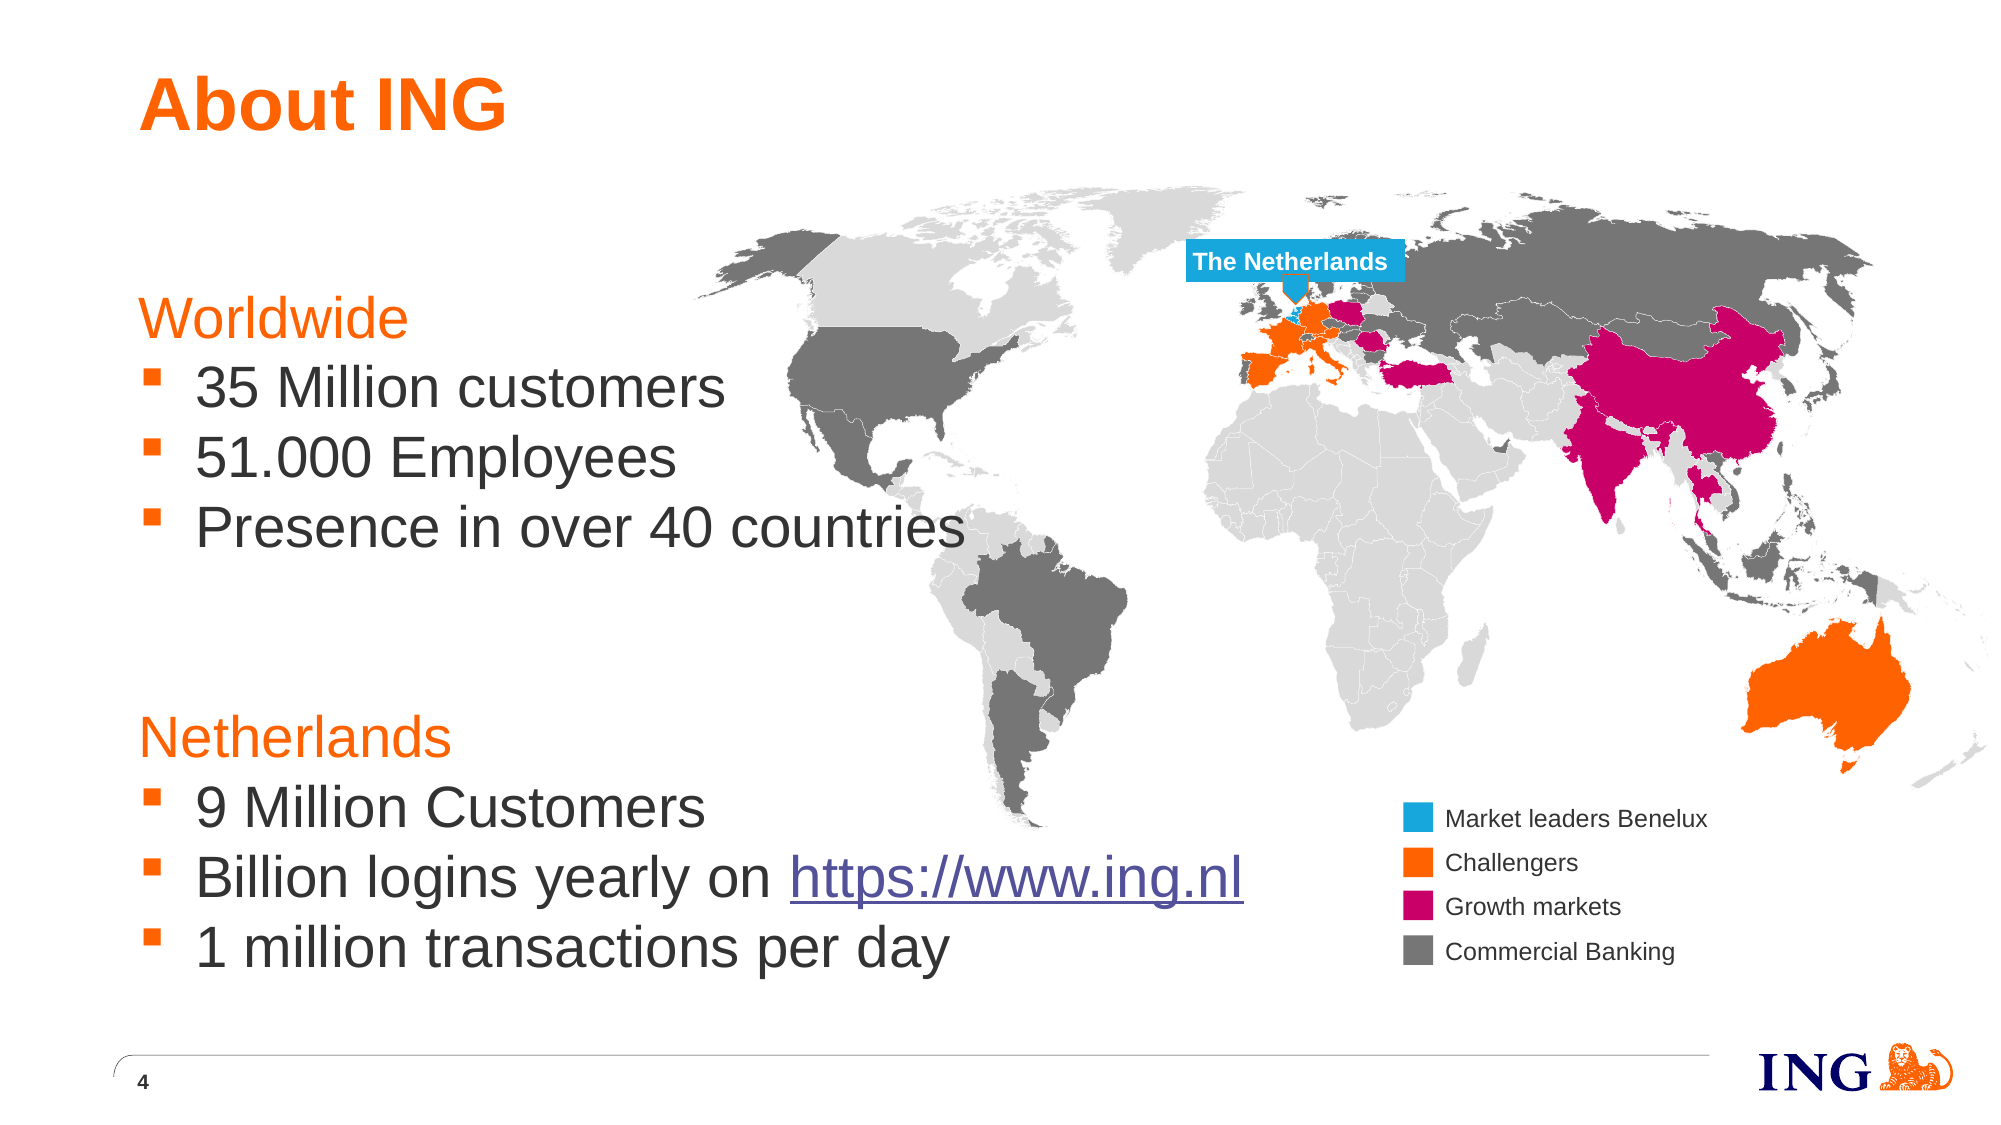

# About ING

Worldwide
35 Million customers
51.000 Employees
Presence in over 40 countries

Netherlands
9 Million Customers
Billion logins yearly on https://www.ing.nl
1 million transactions per day

The Netherlands

Market leaders Benelux

Challengers

Growth markets
Commercial Banking

4